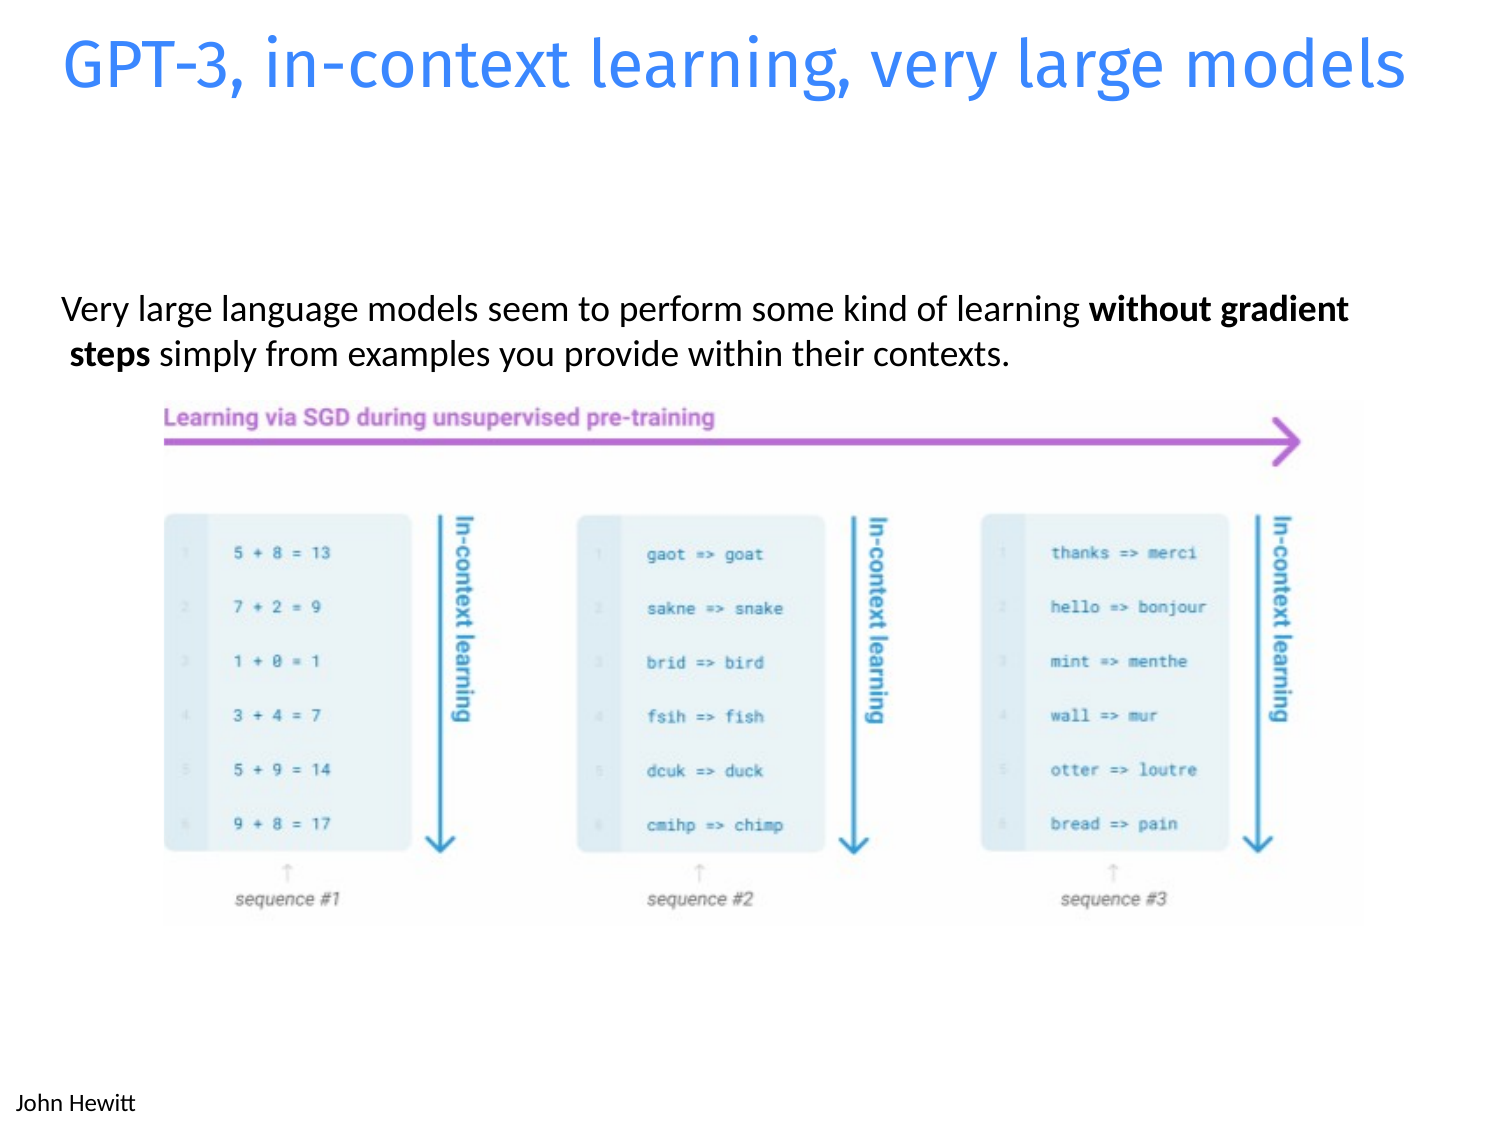

# GPT-3, in-context learning, very large models
Very large language models seem to perform some kind of learning without gradient  steps simply from examples you provide within their contexts.

John Hewitt